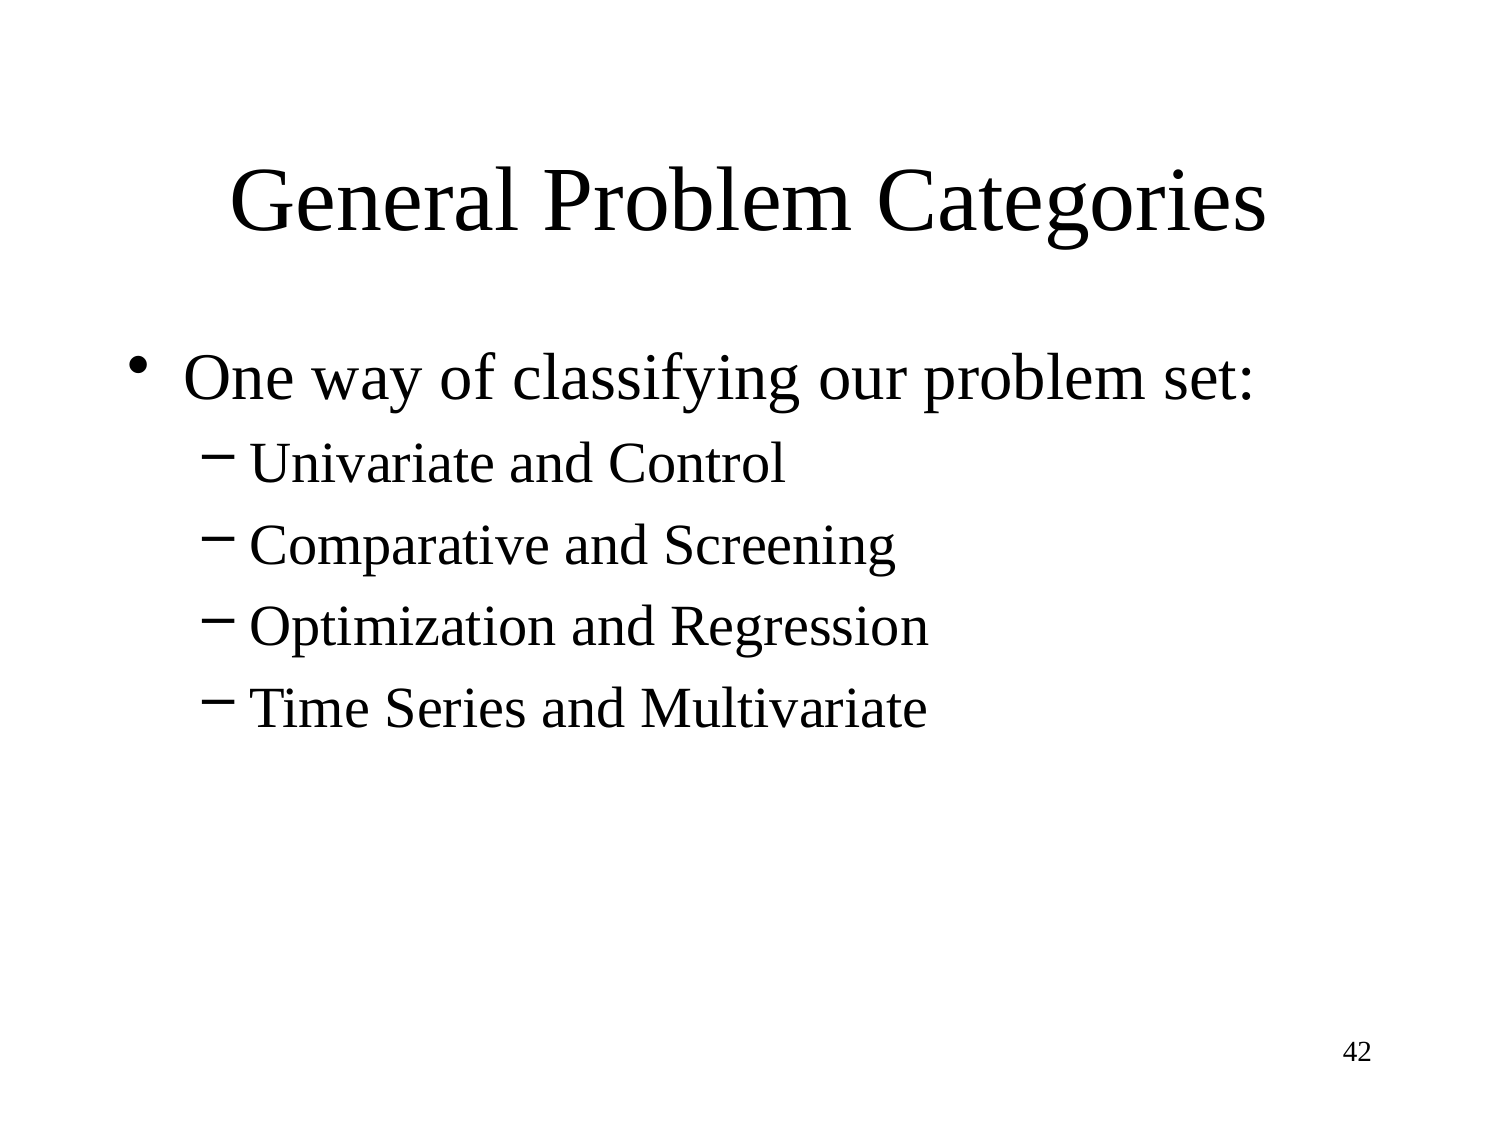

# General Problem Categories
One way of classifying our problem set:
Univariate and Control
Comparative and Screening
Optimization and Regression
Time Series and Multivariate
42